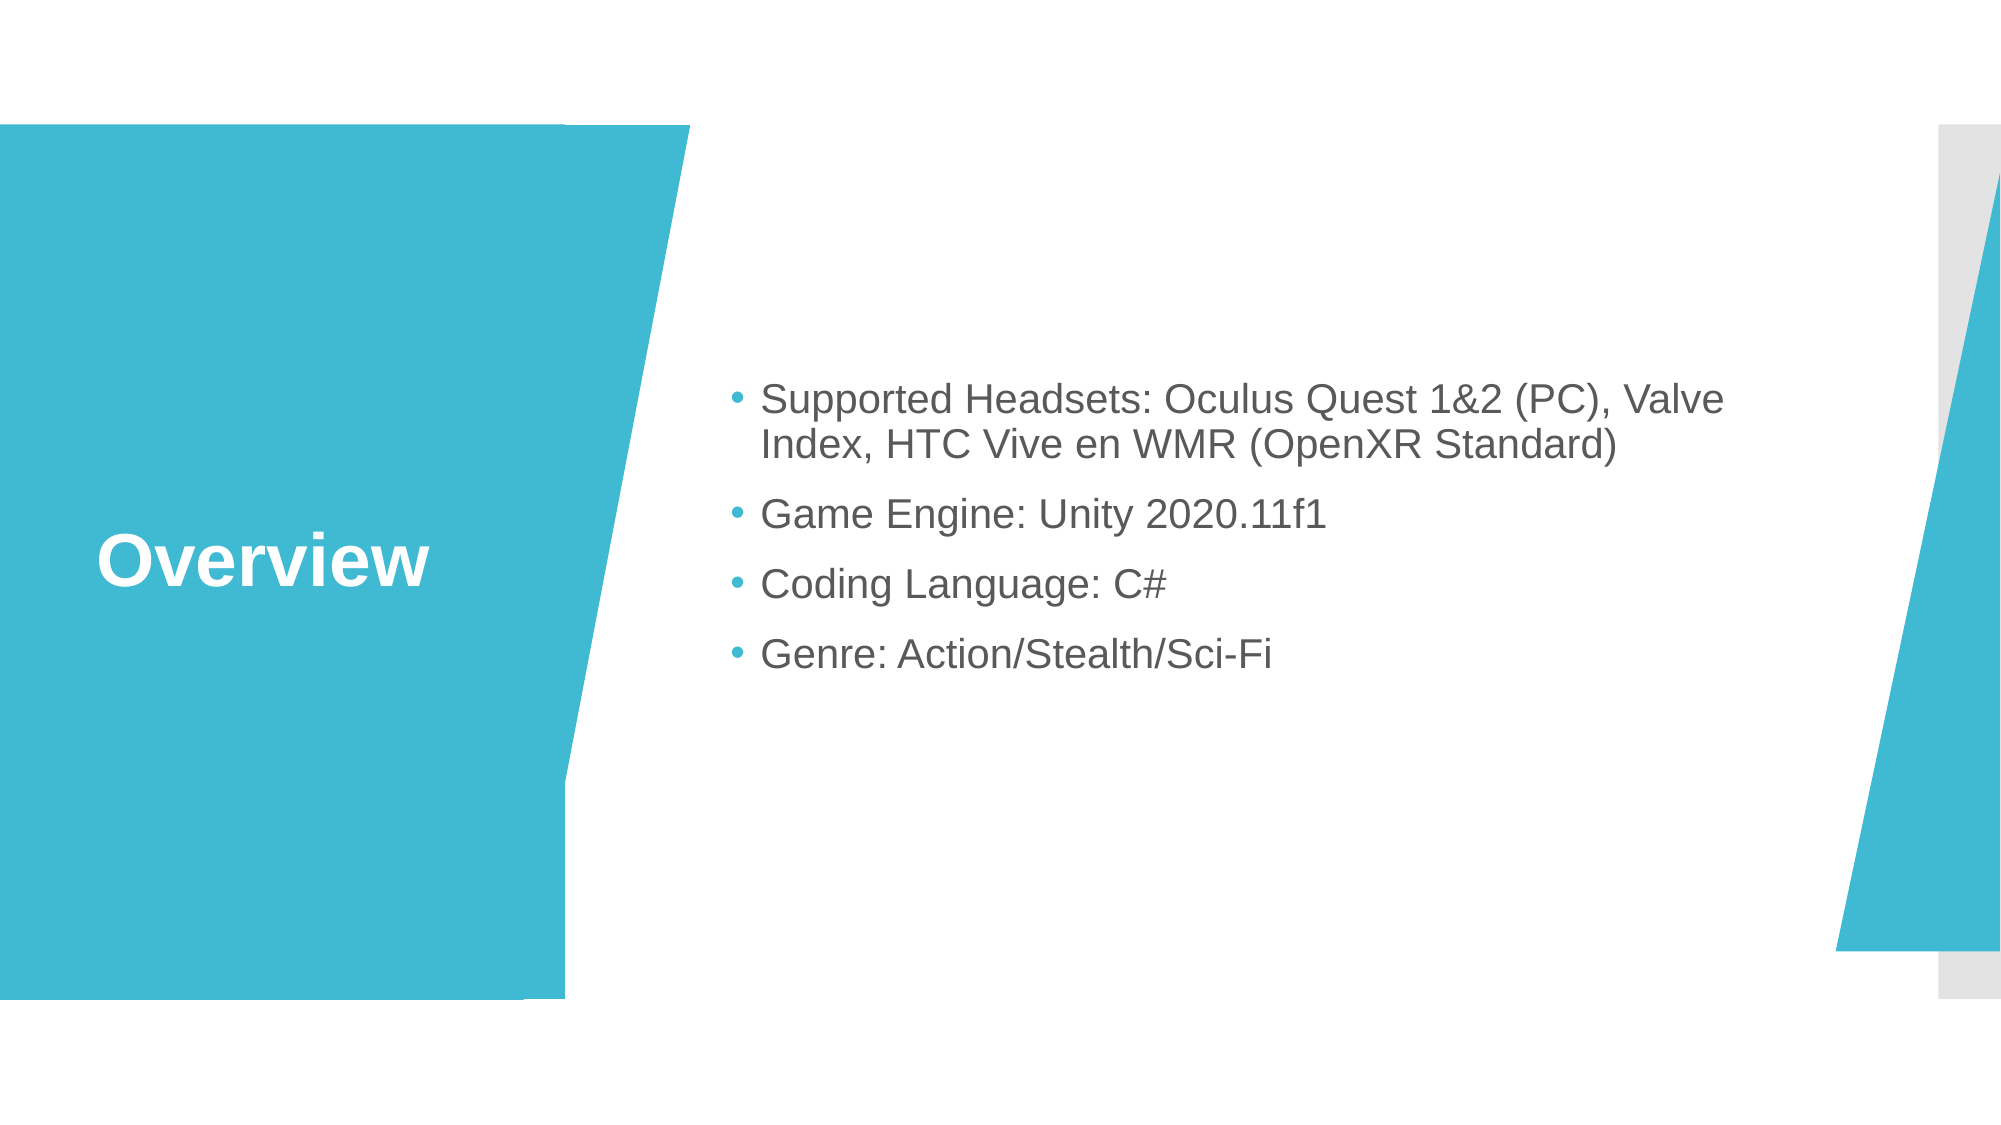

Supported Headsets: Oculus Quest 1&2 (PC), Valve Index, HTC Vive en WMR (OpenXR Standard)
Game Engine: Unity 2020.11f1
Coding Language: C#
Genre: Action/Stealth/Sci-Fi

# Overview